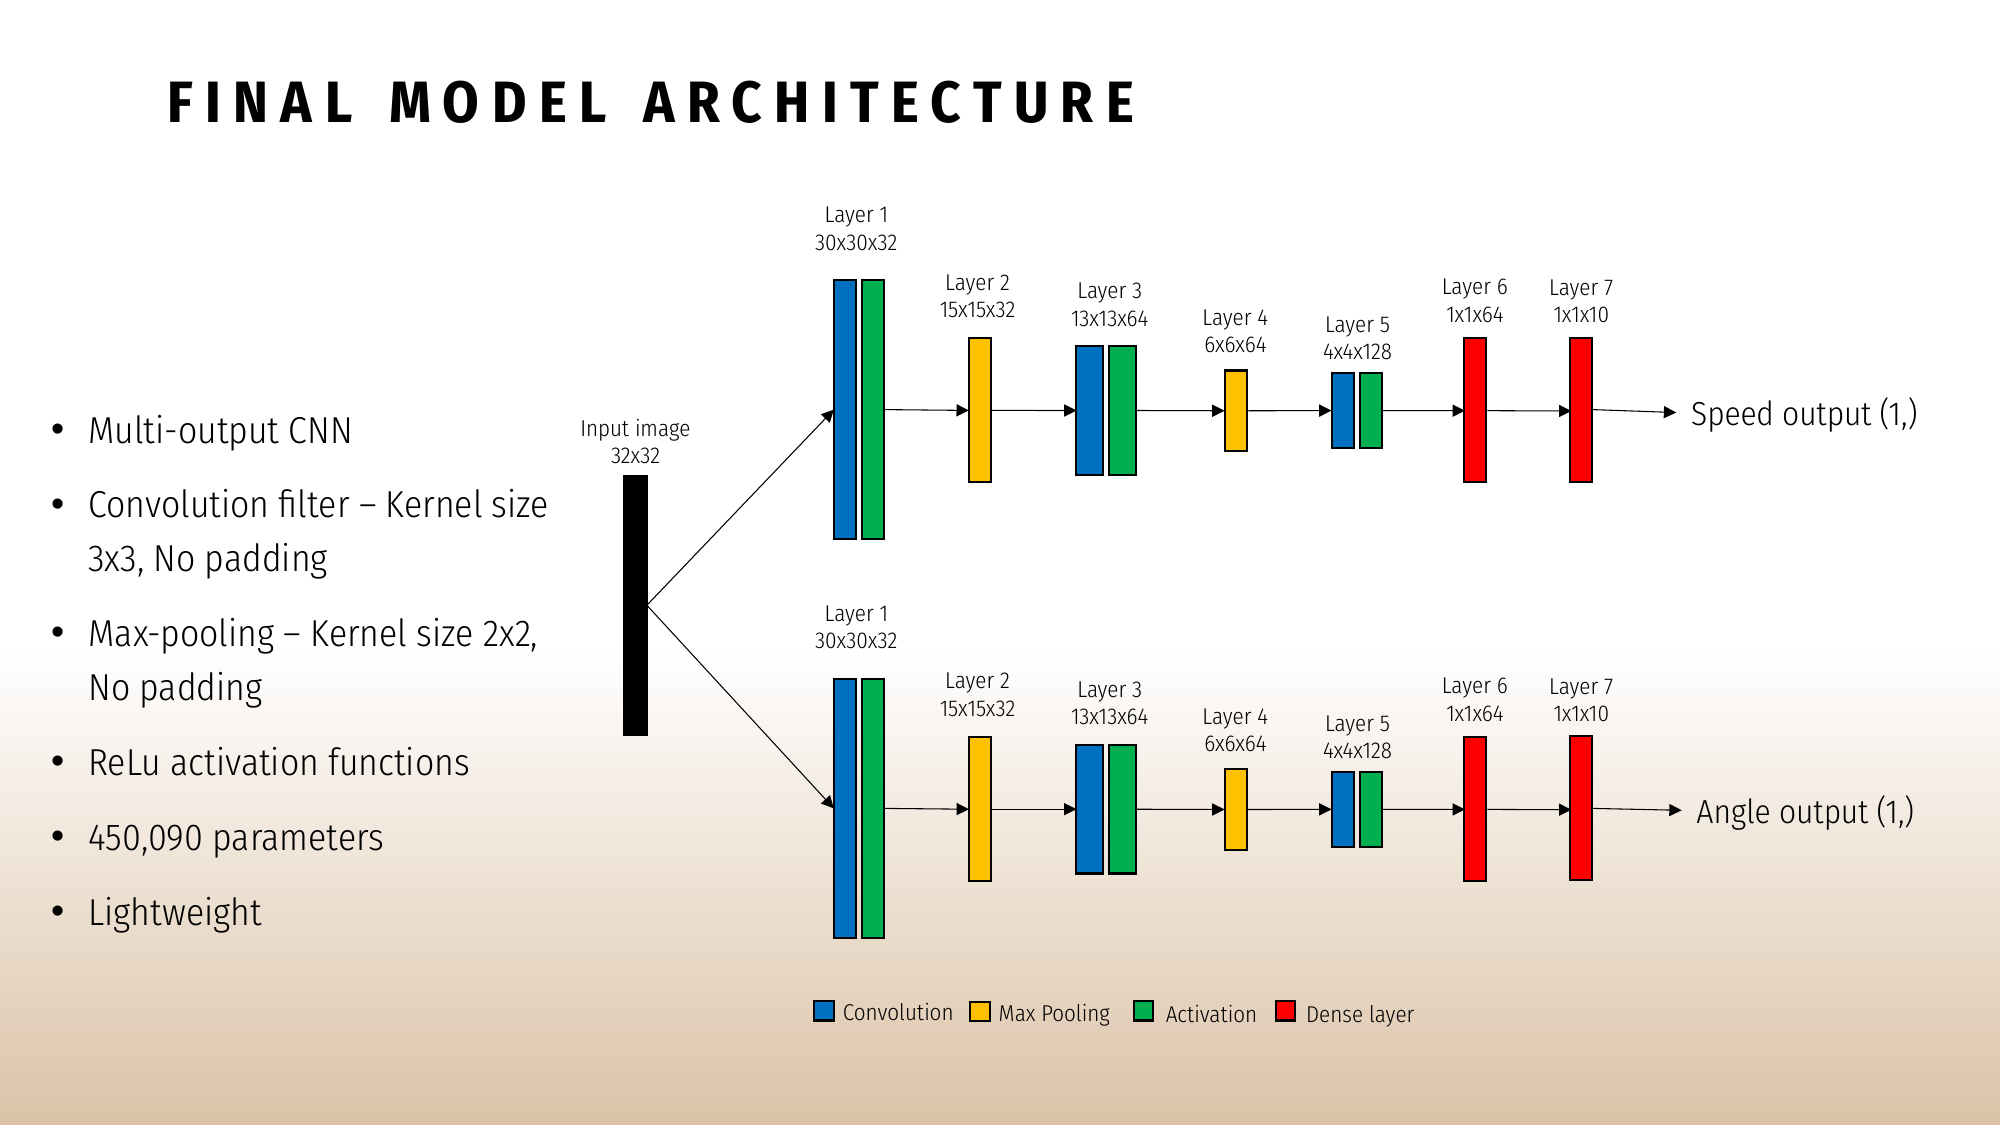

# Final model architecture
Layer 1
30x30x32
Layer 2
15x15x32
Layer 6
1x1x64
Layer 7
1x1x10
Layer 3
13x13x64

Layer 4
6x6x64
Layer 5
4x4x128

Speed output (1,)
Multi-output CNN
Convolution filter – Kernel size 3x3, No padding
Max-pooling – Kernel size 2x2, No padding
ReLu activation functions
450,090 parameters
Lightweight

Input image
32x32

Layer 1
30x30x32
Layer 2
15x15x32
Layer 6
1x1x64
Layer 7
1x1x10
Layer 3
13x13x64

Layer 4
6x6x64
Layer 5
4x4x128

Angle output (1,)
Convolution

Max Pooling

Dense layer

Activation